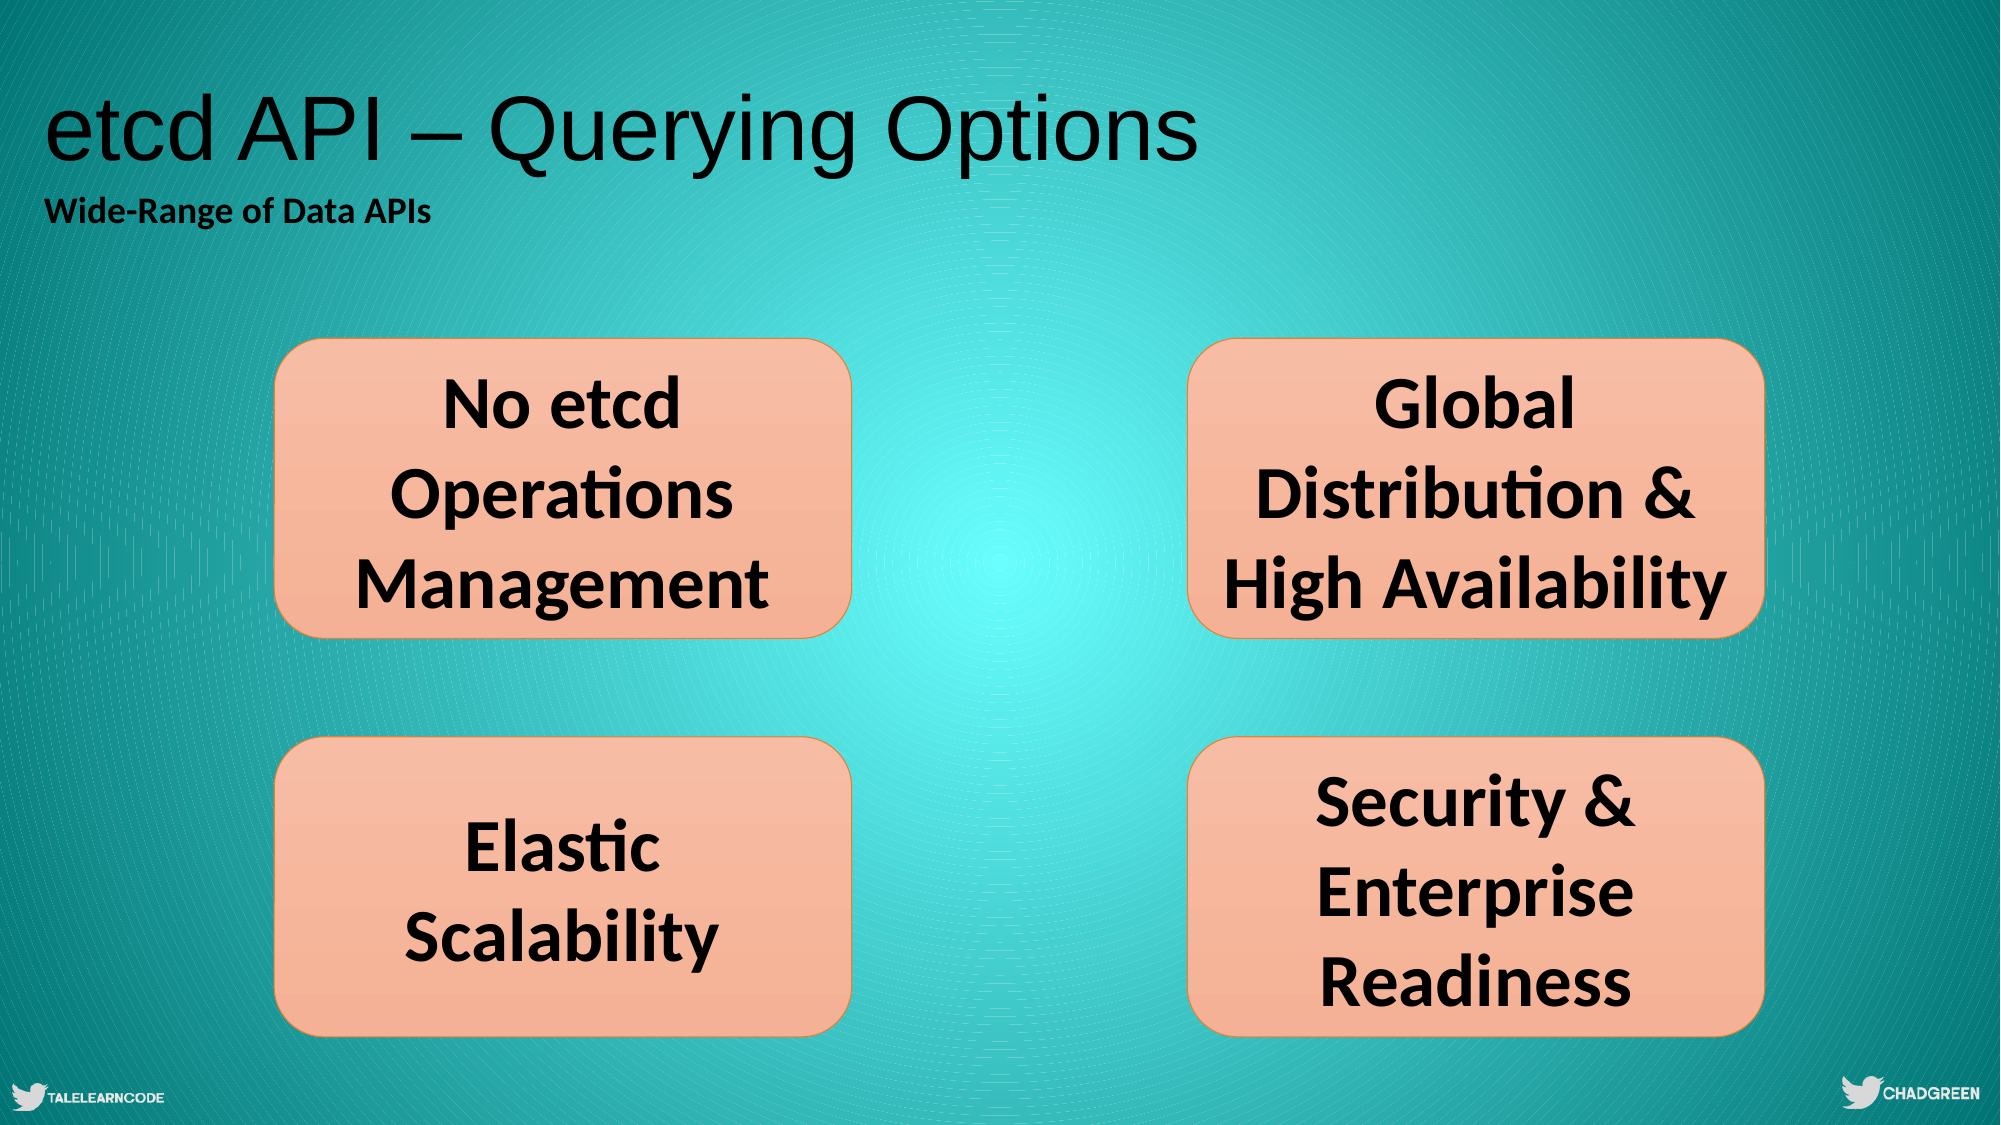

# etcd API – Querying Options
Wide-Range of Data APIs
No etcd Operations Management
Global Distribution & High Availability
Elastic Scalability
Security & Enterprise Readiness